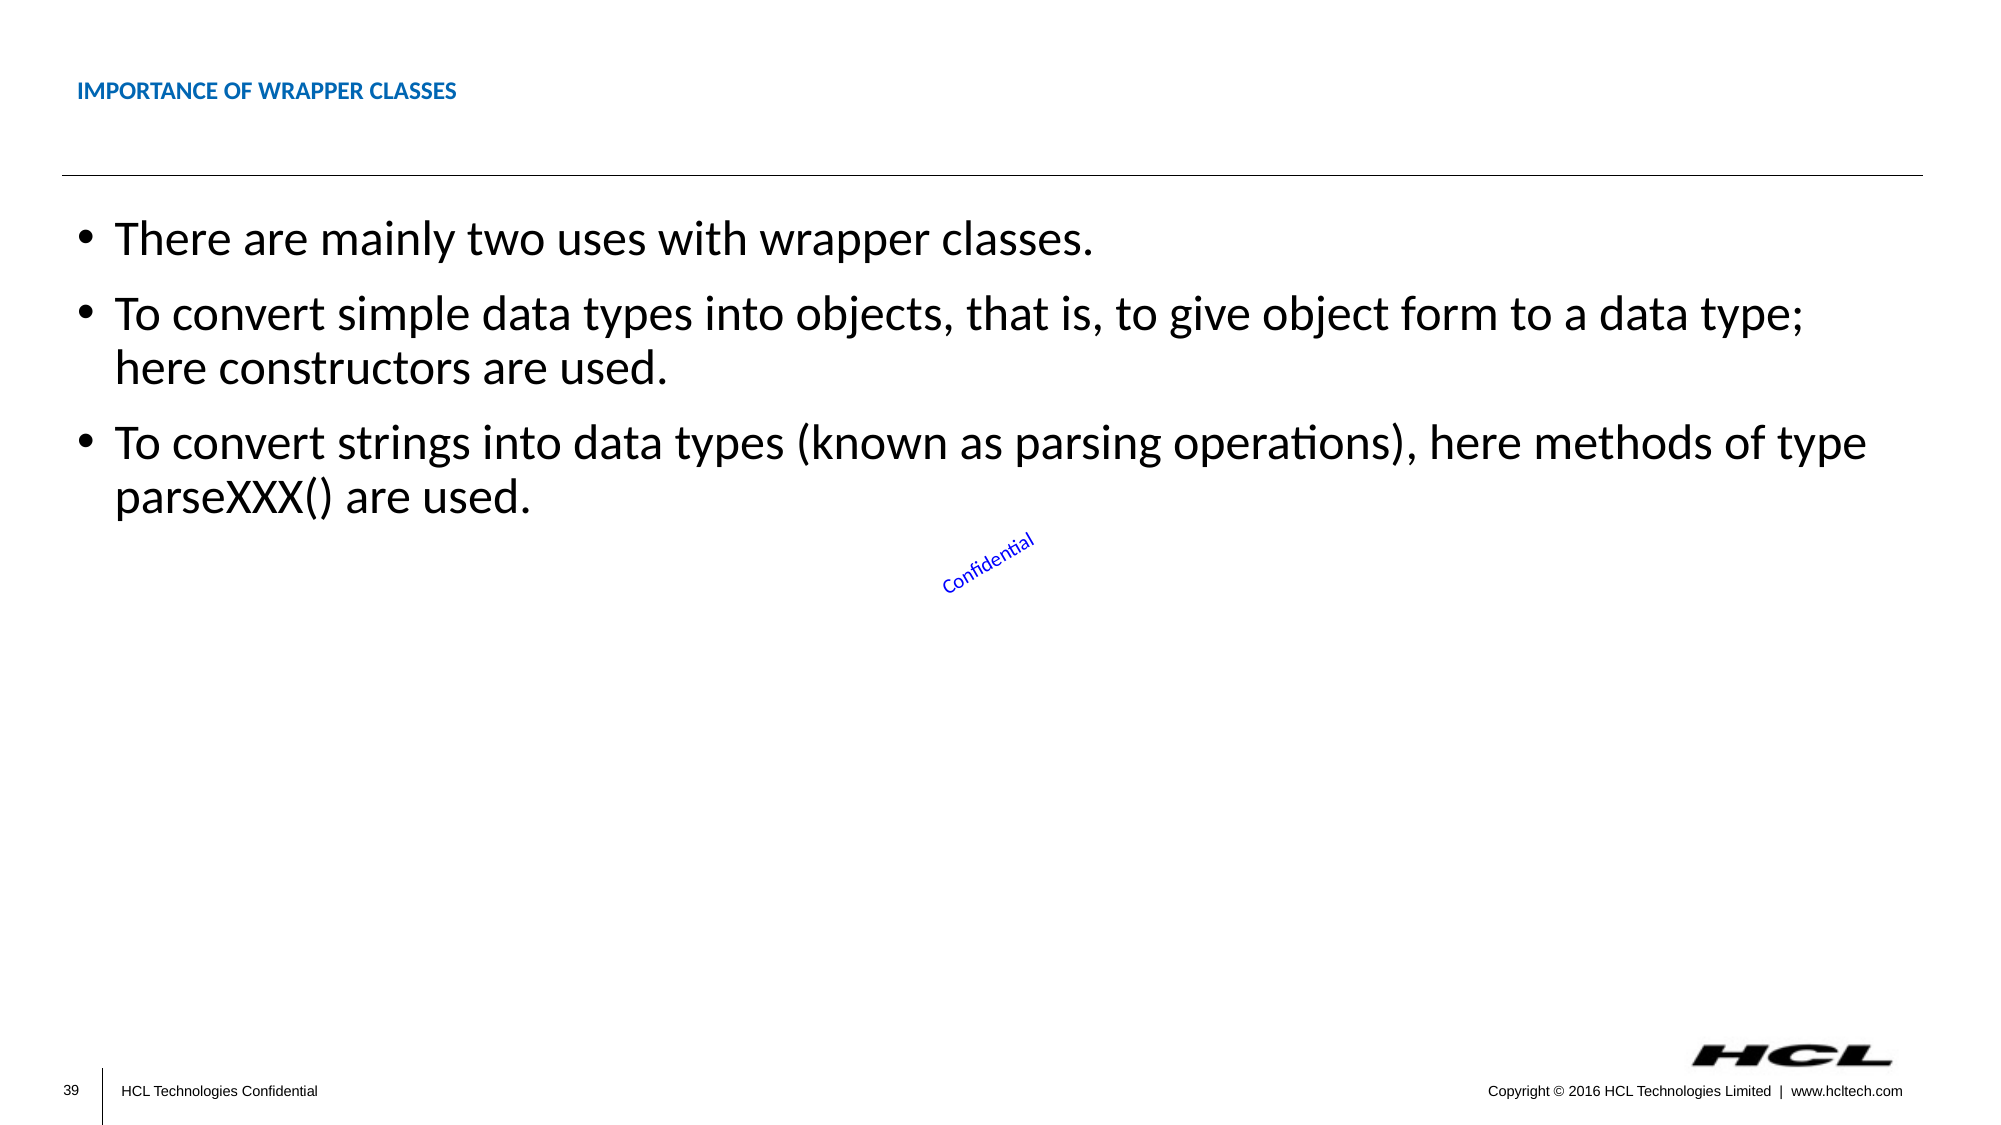

# Importance of Wrapper classes
There are mainly two uses with wrapper classes.
To convert simple data types into objects, that is, to give object form to a data type; here constructors are used.
To convert strings into data types (known as parsing operations), here methods of type parseXXX() are used.